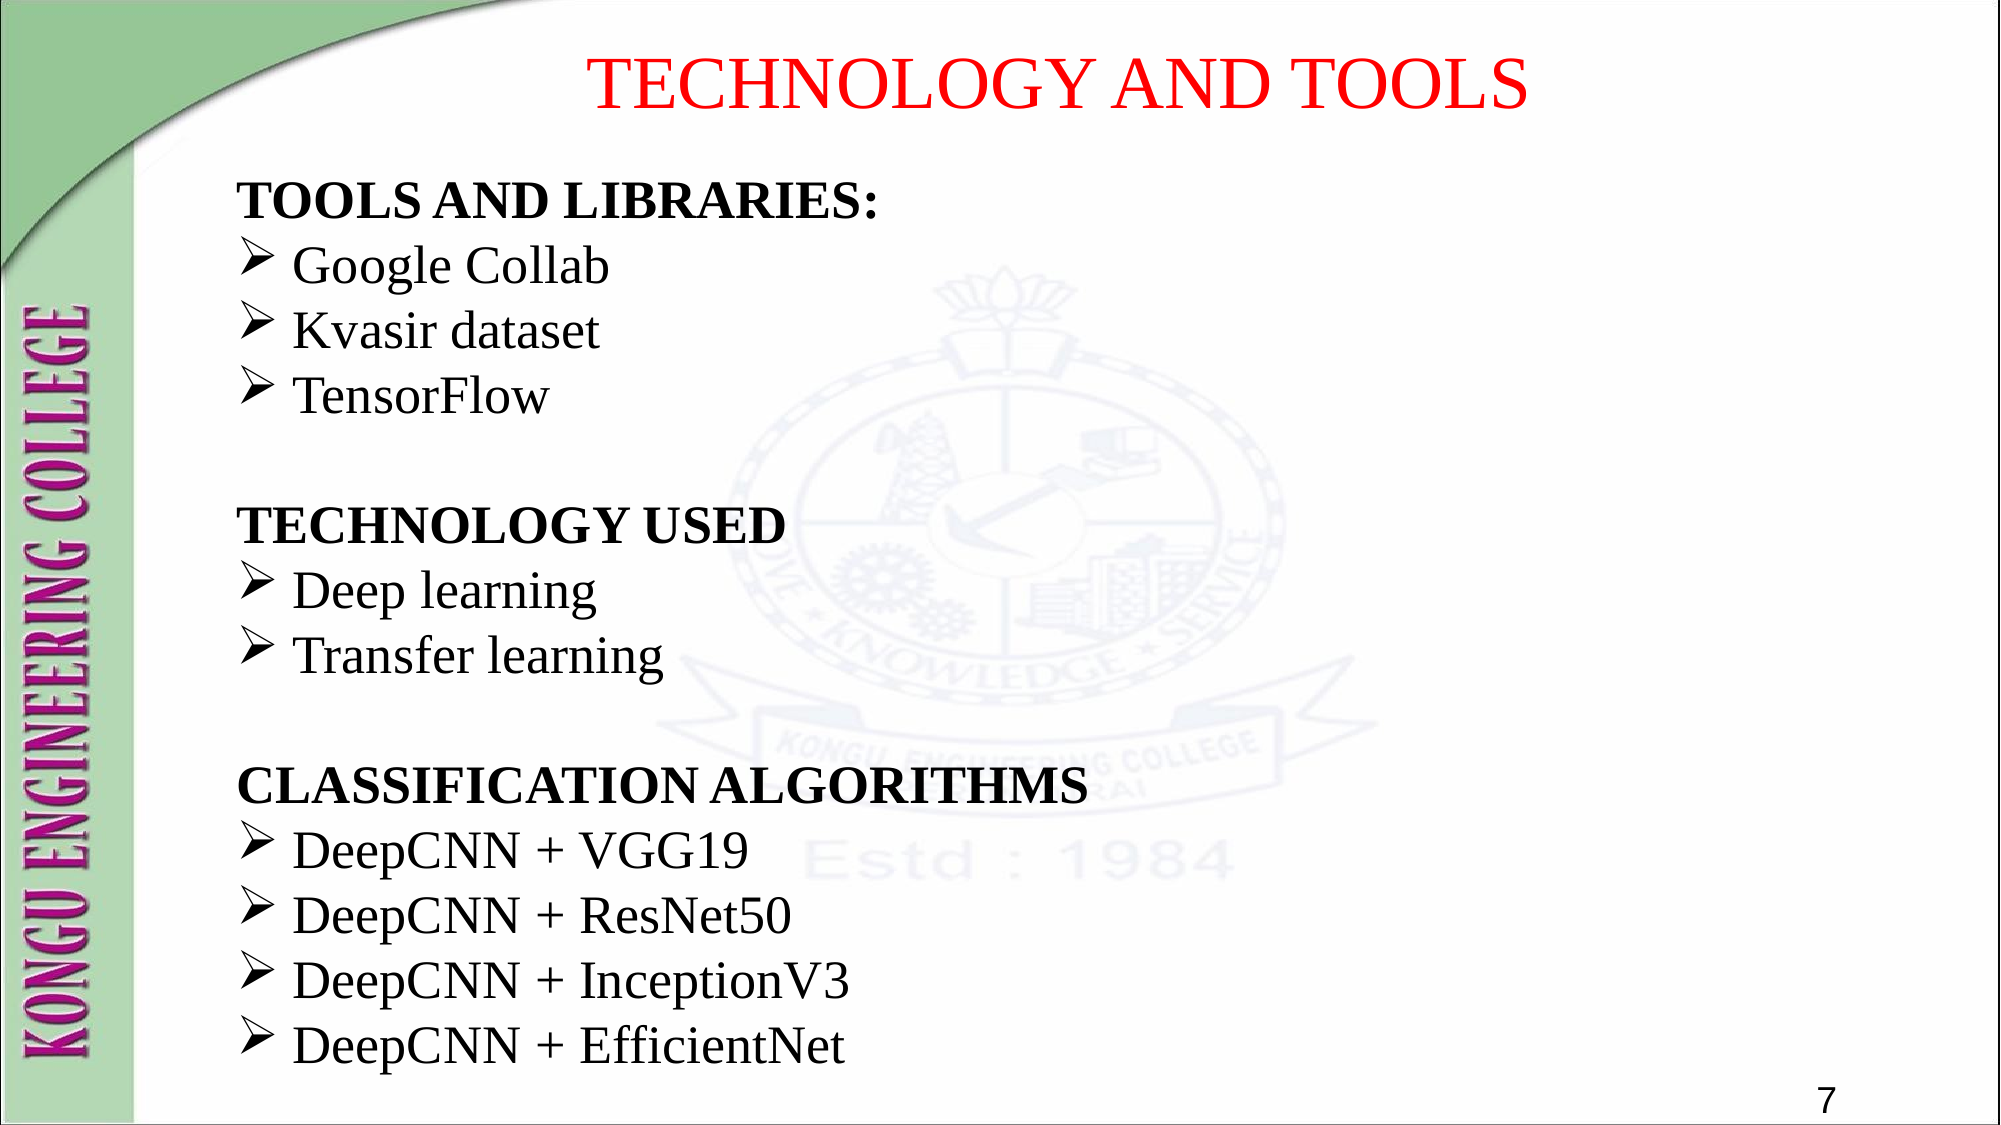

# TECHNOLOGY AND TOOLS
TOOLS AND LIBRARIES:
Google Collab
Kvasir dataset
TensorFlow

TECHNOLOGY USED
Deep learning
Transfer learning

CLASSIFICATION ALGORITHMS
DeepCNN + VGG19
DeepCNN + ResNet50
DeepCNN + InceptionV3
DeepCNN + EfficientNet
7